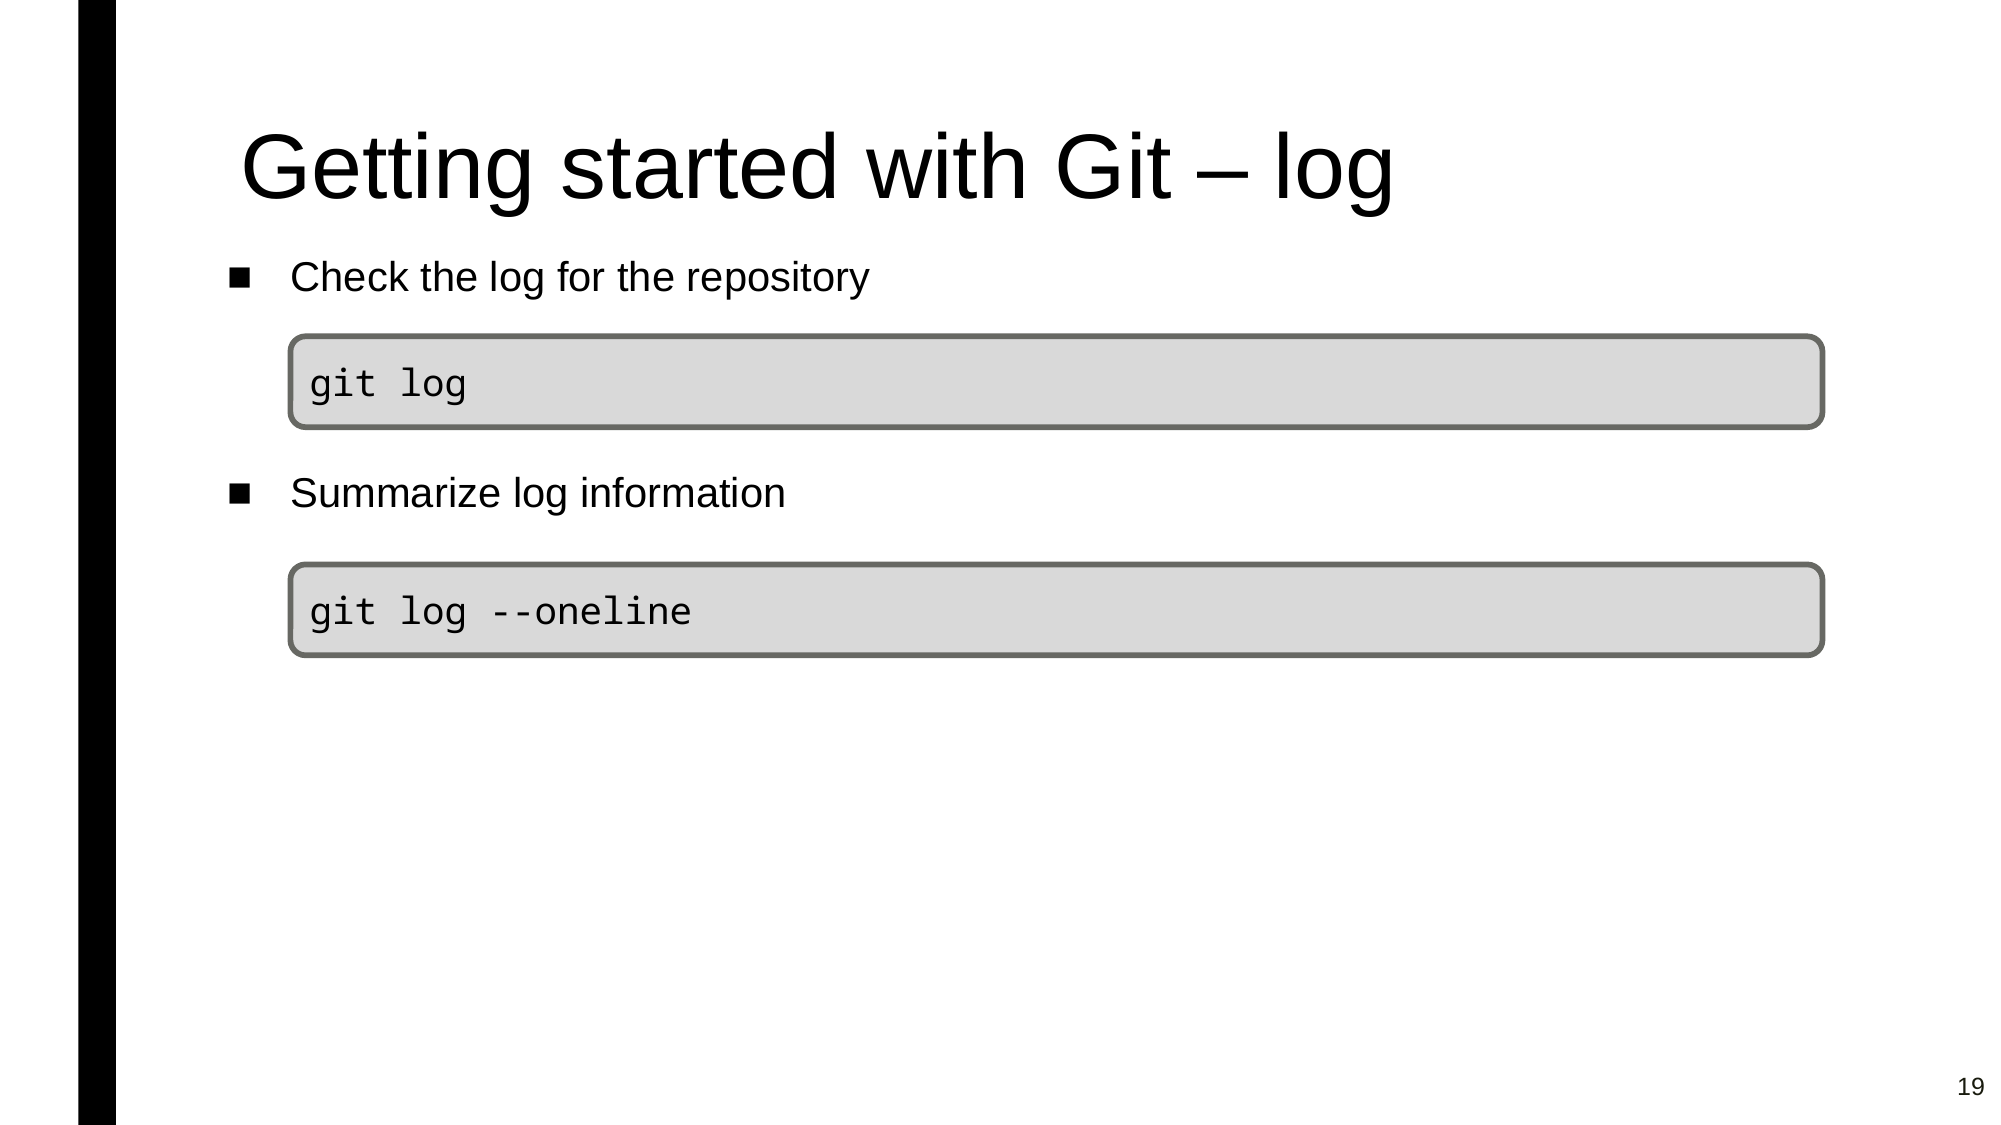

# Getting started with Git – log
Check the log for the repository

Summarize log information

git log
git log --oneline
19